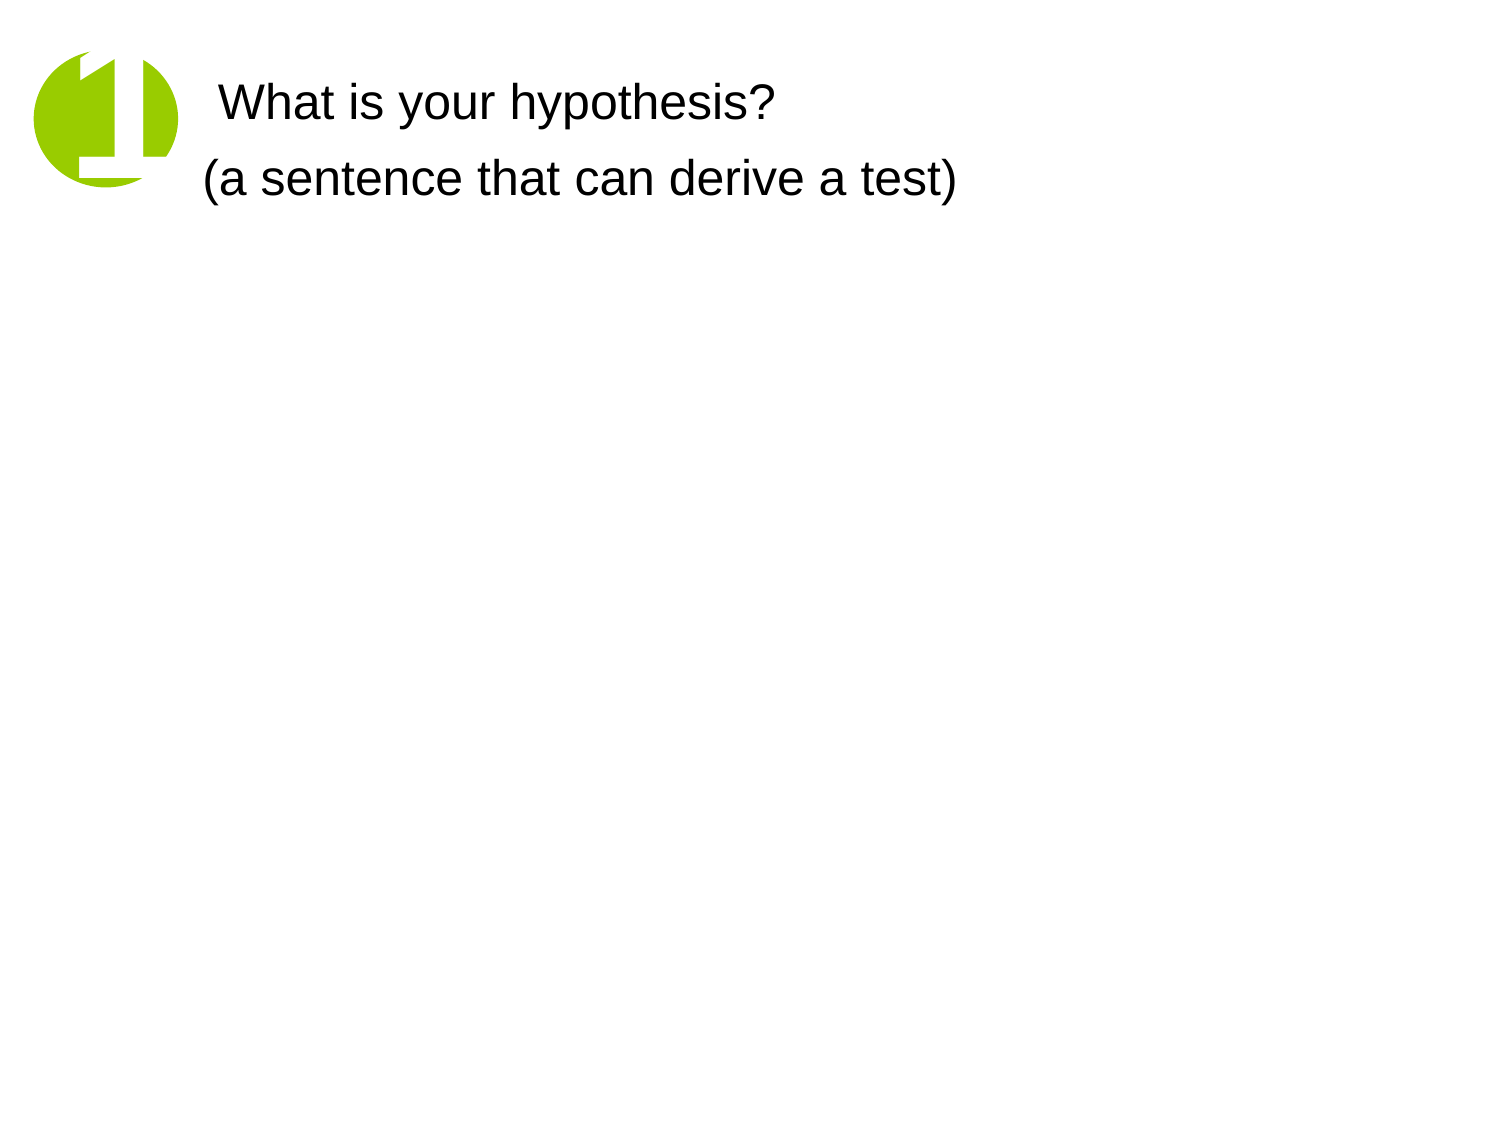

1
What is your hypothesis?
(a sentence that can derive a test)